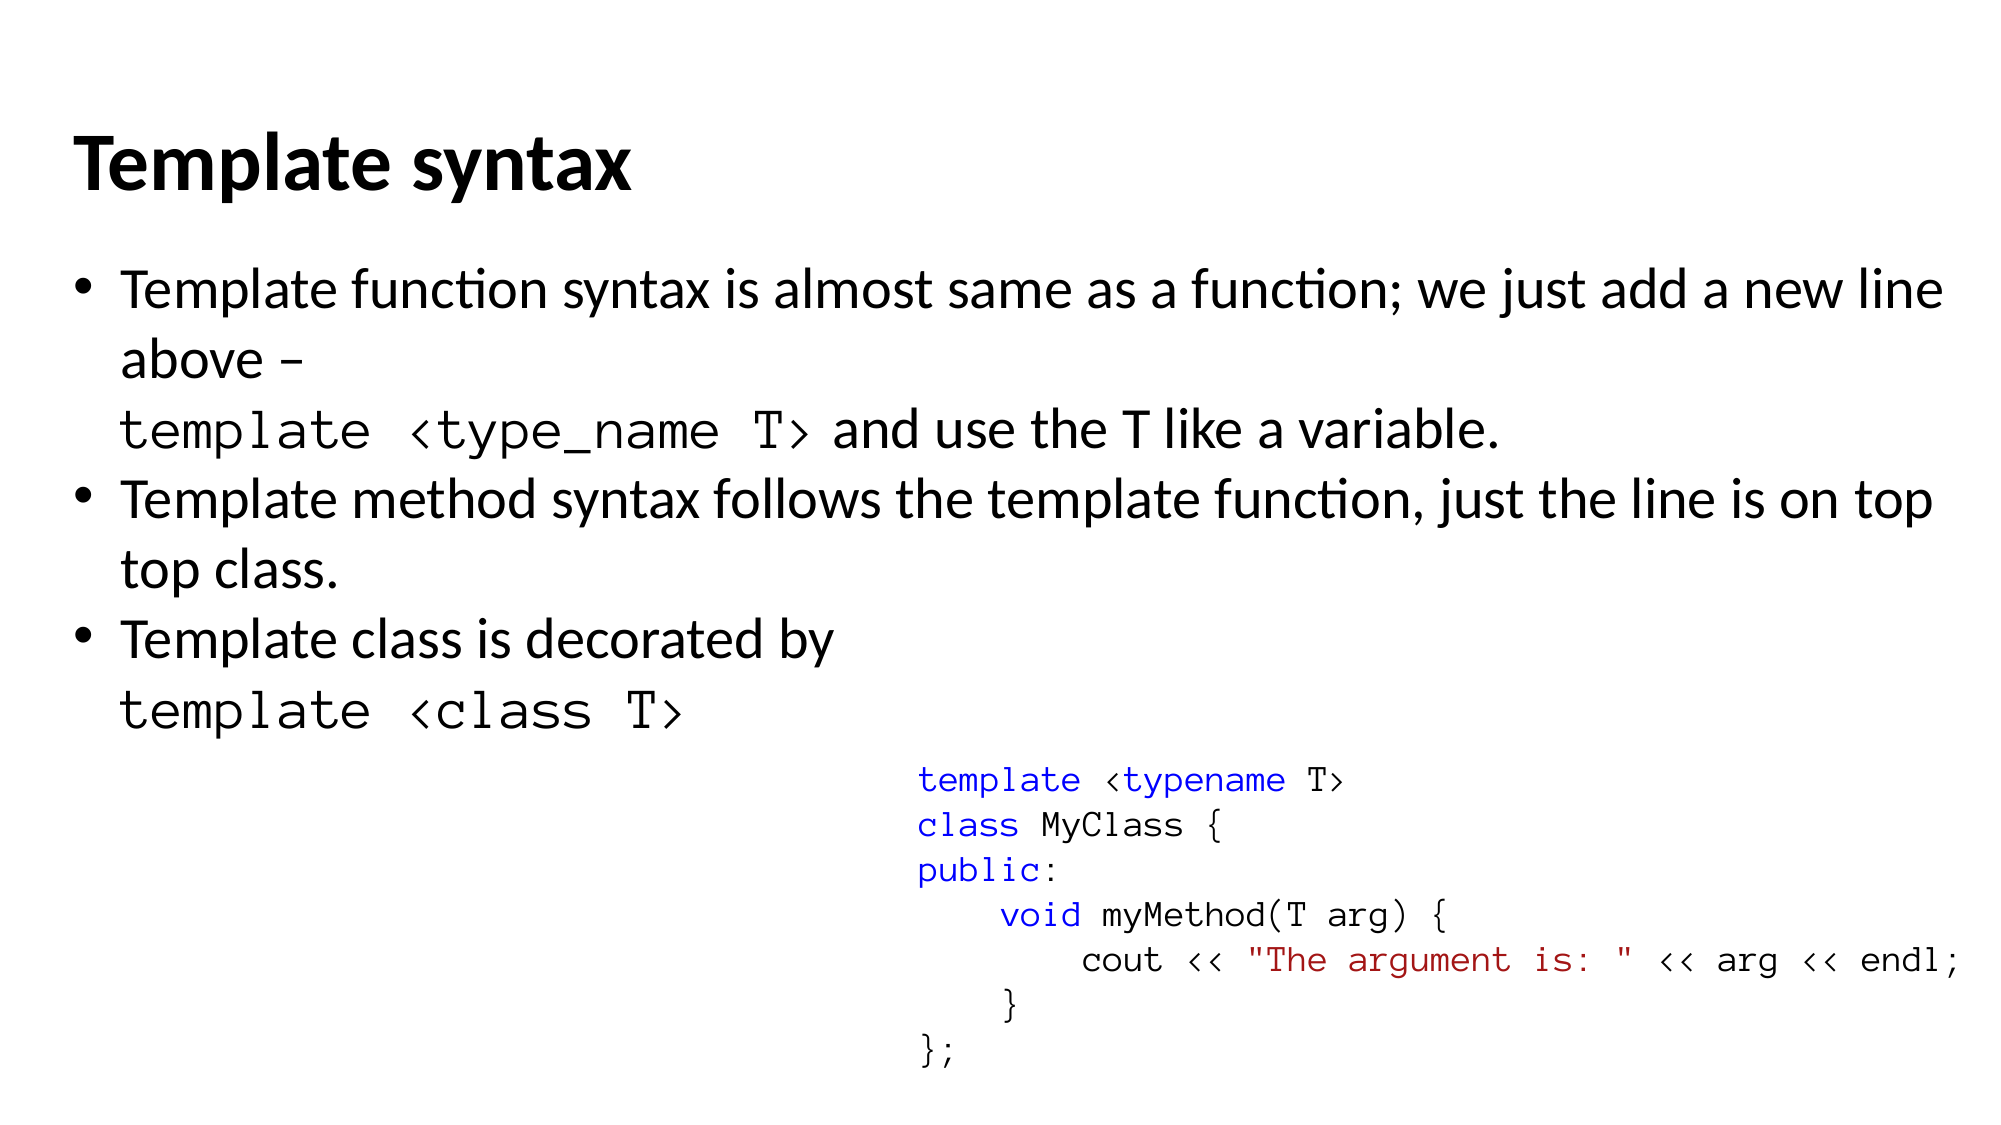

Template syntax
Template function syntax is almost same as a function; we just add a new line above –
template <type_name T> and use the T like a variable.
Template method syntax follows the template function, just the line is on top top class.
Template class is decorated by
template <class T>
template <typename T>
class MyClass {
public:
    void myMethod(T arg) {
        cout << "The argument is: " << arg << endl;
    }
};